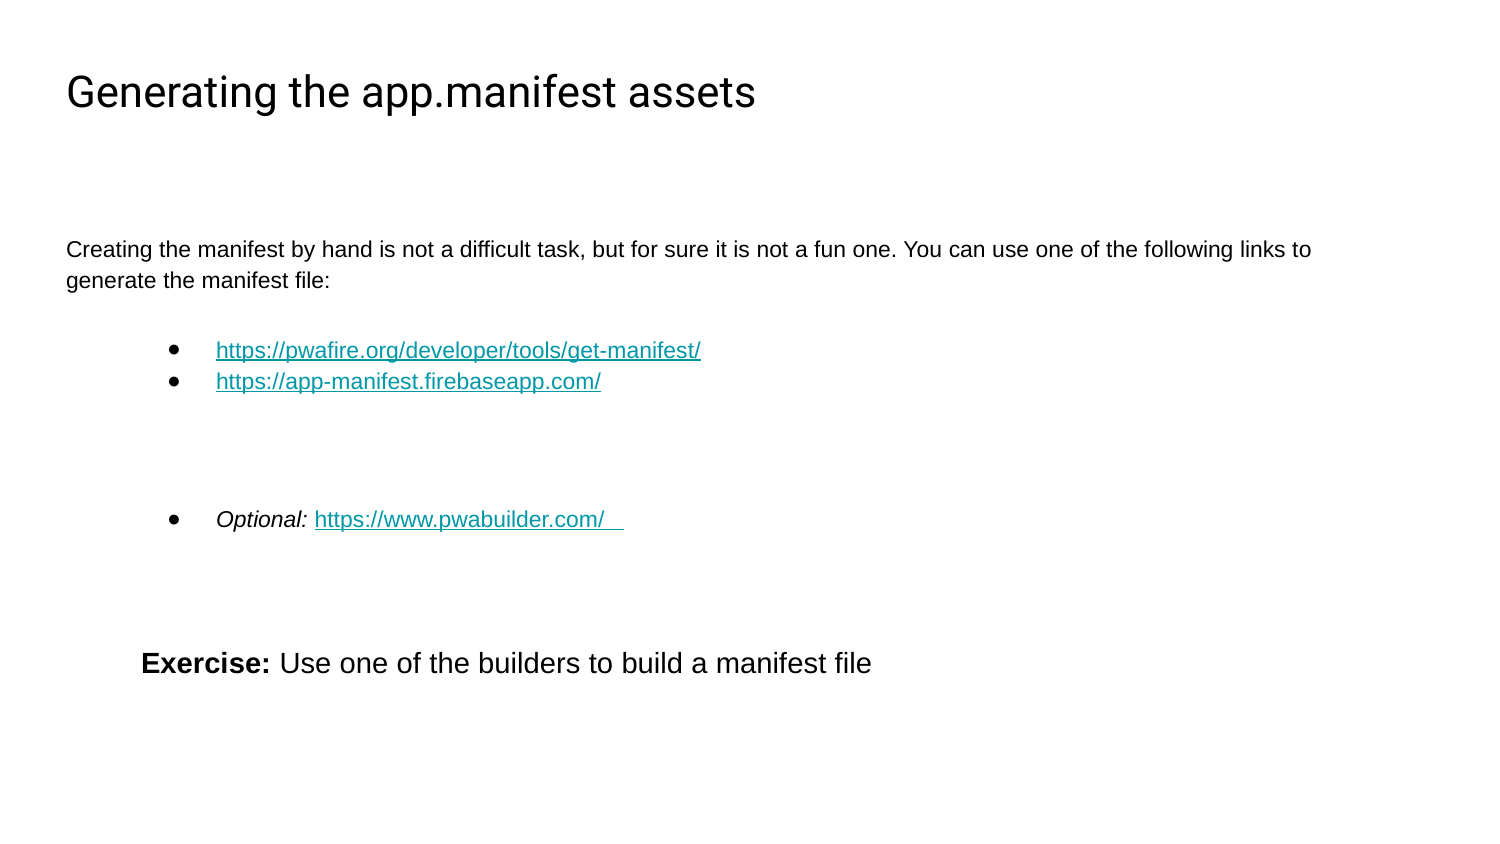

Generating the app.manifest assets

Creating the manifest by hand is not a difficult task, but for sure it is not a fun one. You can use one of the following links to generate the manifest file:
https://pwafire.org/developer/tools/get-manifest/
https://app-manifest.firebaseapp.com/

Optional: https://www.pwabuilder.com/

Exercise: Use one of the builders to build a manifest file